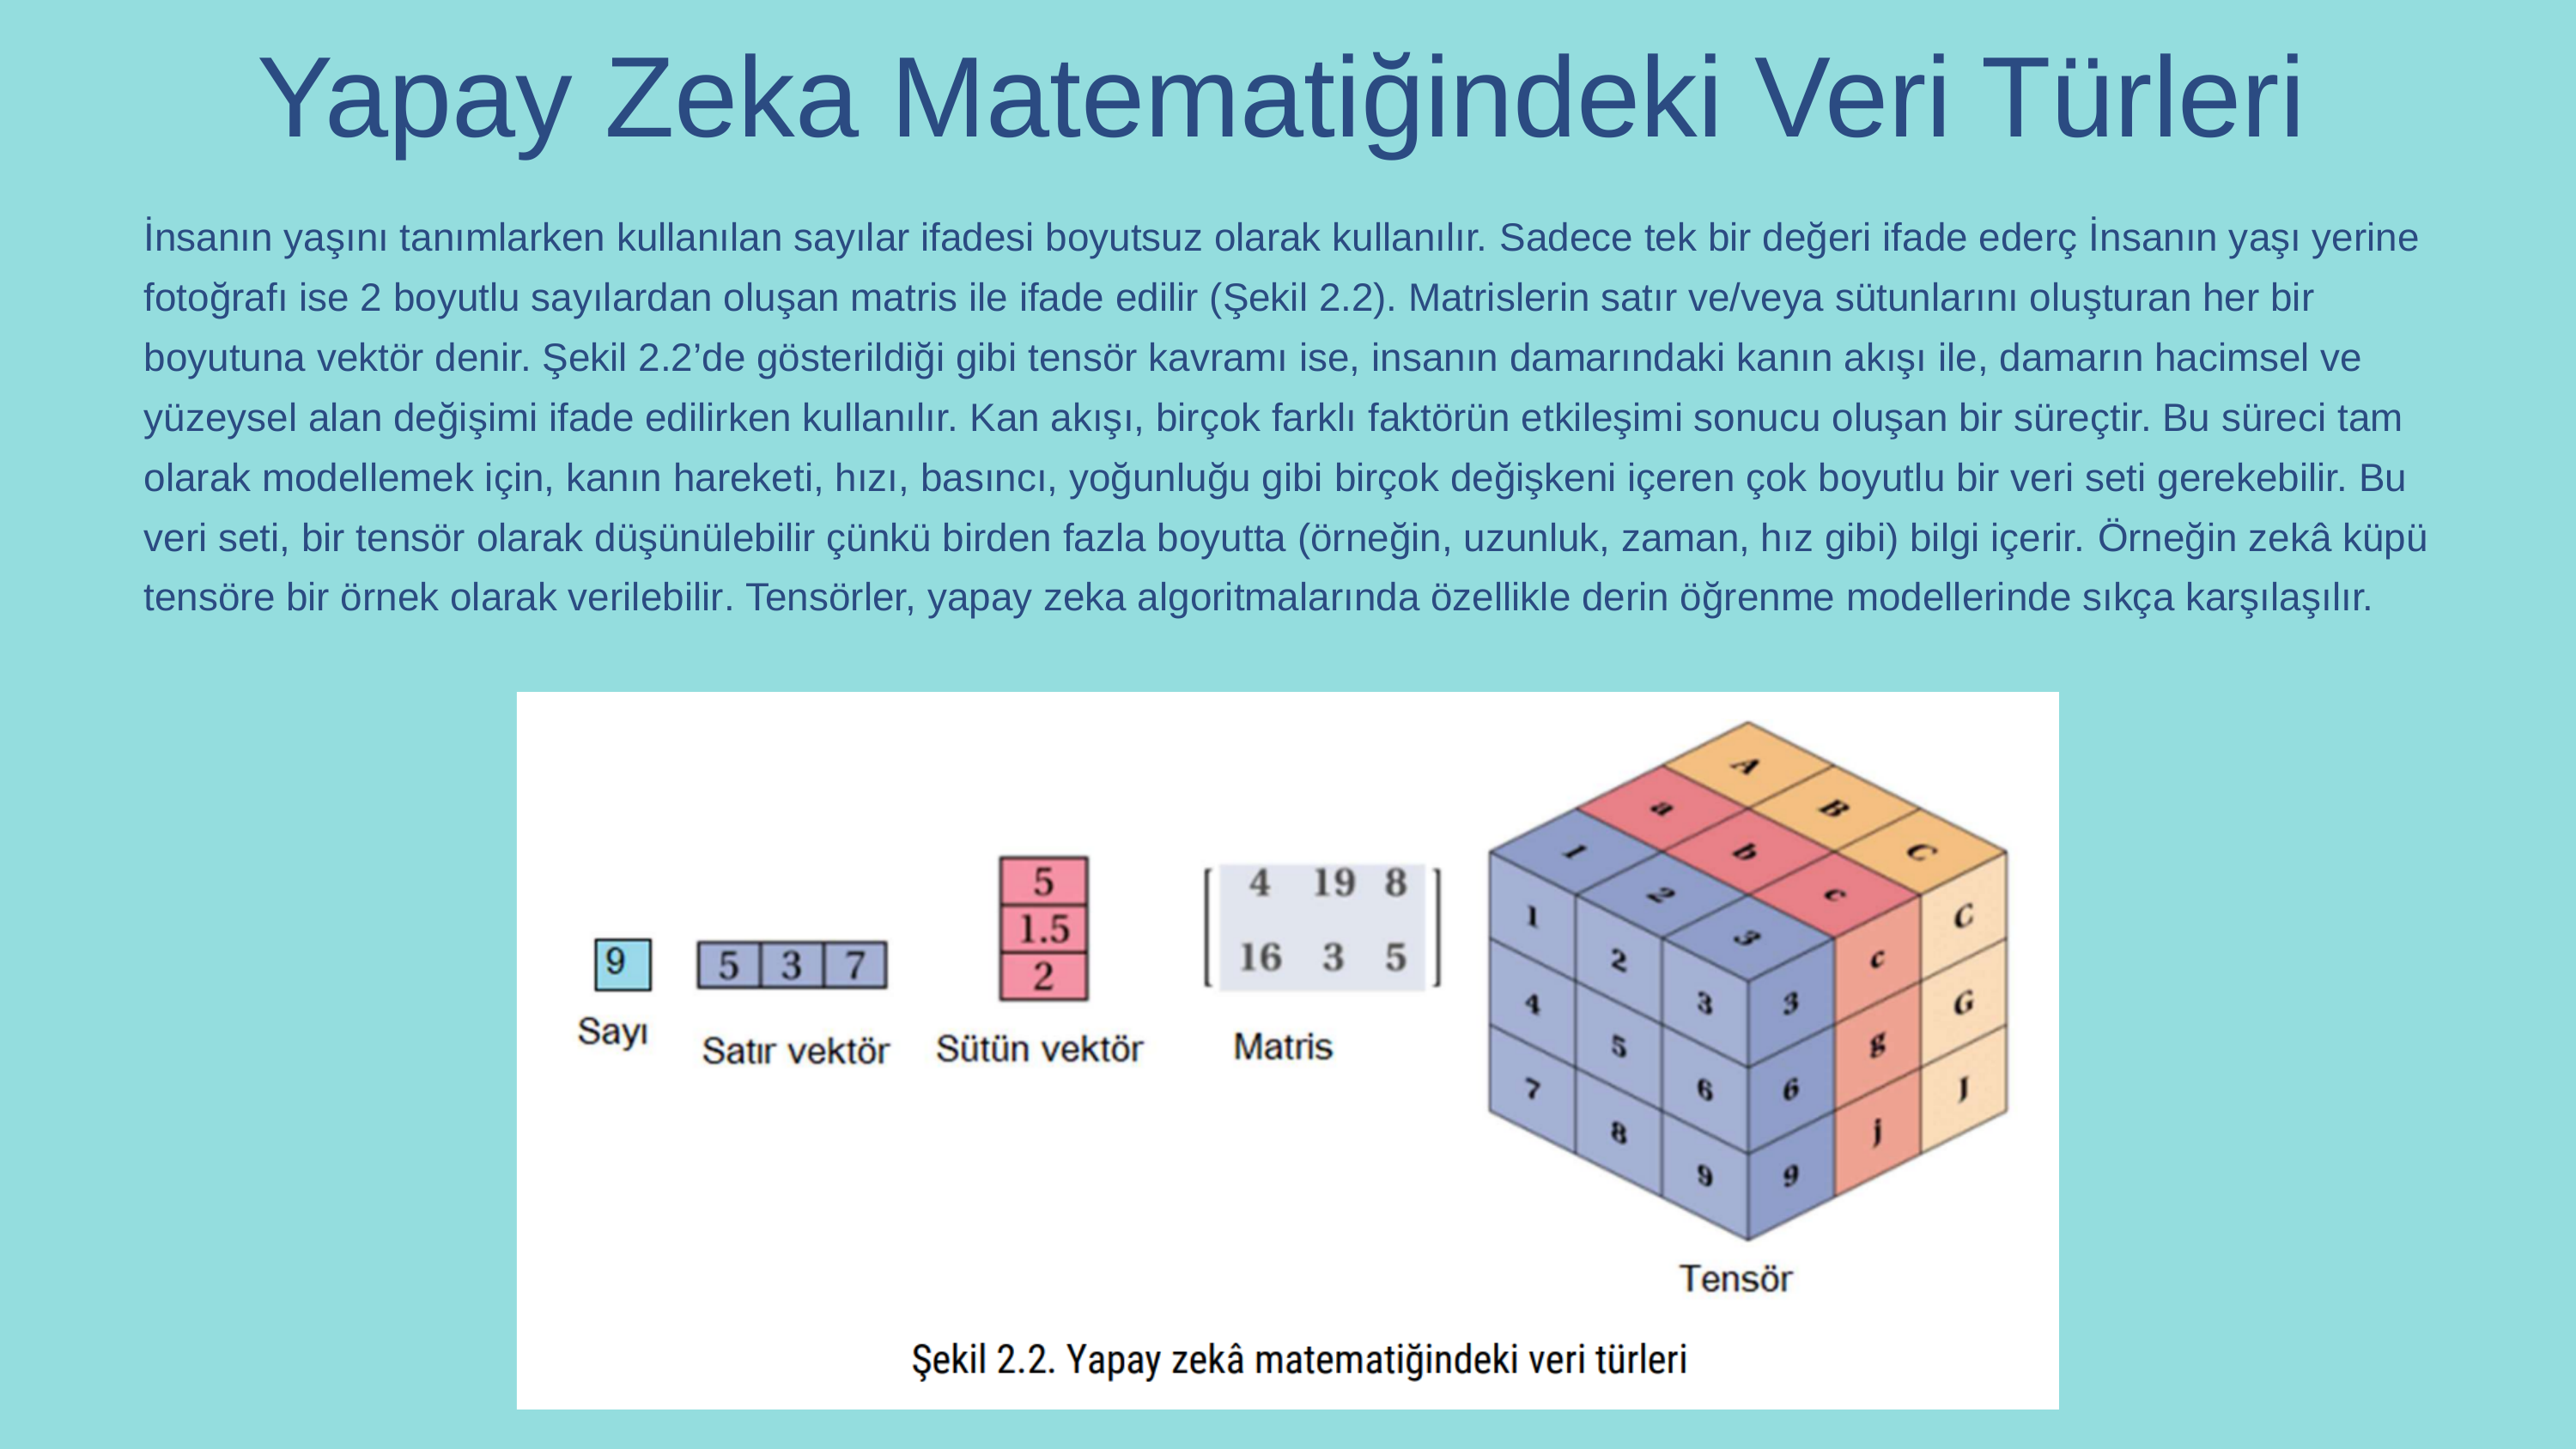

Yapay Zeka Matematiğindeki Veri Türleri
İnsanın yaşını tanımlarken kullanılan sayılar ifadesi boyutsuz olarak kullanılır. Sadece tek bir değeri ifade ederç İnsanın yaşı yerine fotoğrafı ise 2 boyutlu sayılardan oluşan matris ile ifade edilir (Şekil 2.2). Matrislerin satır ve/veya sütunlarını oluşturan her bir boyutuna vektör denir. Şekil 2.2’de gösterildiği gibi tensör kavramı ise, insanın damarındaki kanın akışı ile, damarın hacimsel ve yüzeysel alan değişimi ifade edilirken kullanılır. Kan akışı, birçok farklı faktörün etkileşimi sonucu oluşan bir süreçtir. Bu süreci tam olarak modellemek için, kanın hareketi, hızı, basıncı, yoğunluğu gibi birçok değişkeni içeren çok boyutlu bir veri seti gerekebilir. Bu veri seti, bir tensör olarak düşünülebilir çünkü birden fazla boyutta (örneğin, uzunluk, zaman, hız gibi) bilgi içerir. Örneğin zekâ küpü tensöre bir örnek olarak verilebilir. Tensörler, yapay zeka algoritmalarında özellikle derin öğrenme modellerinde sıkça karşılaşılır.